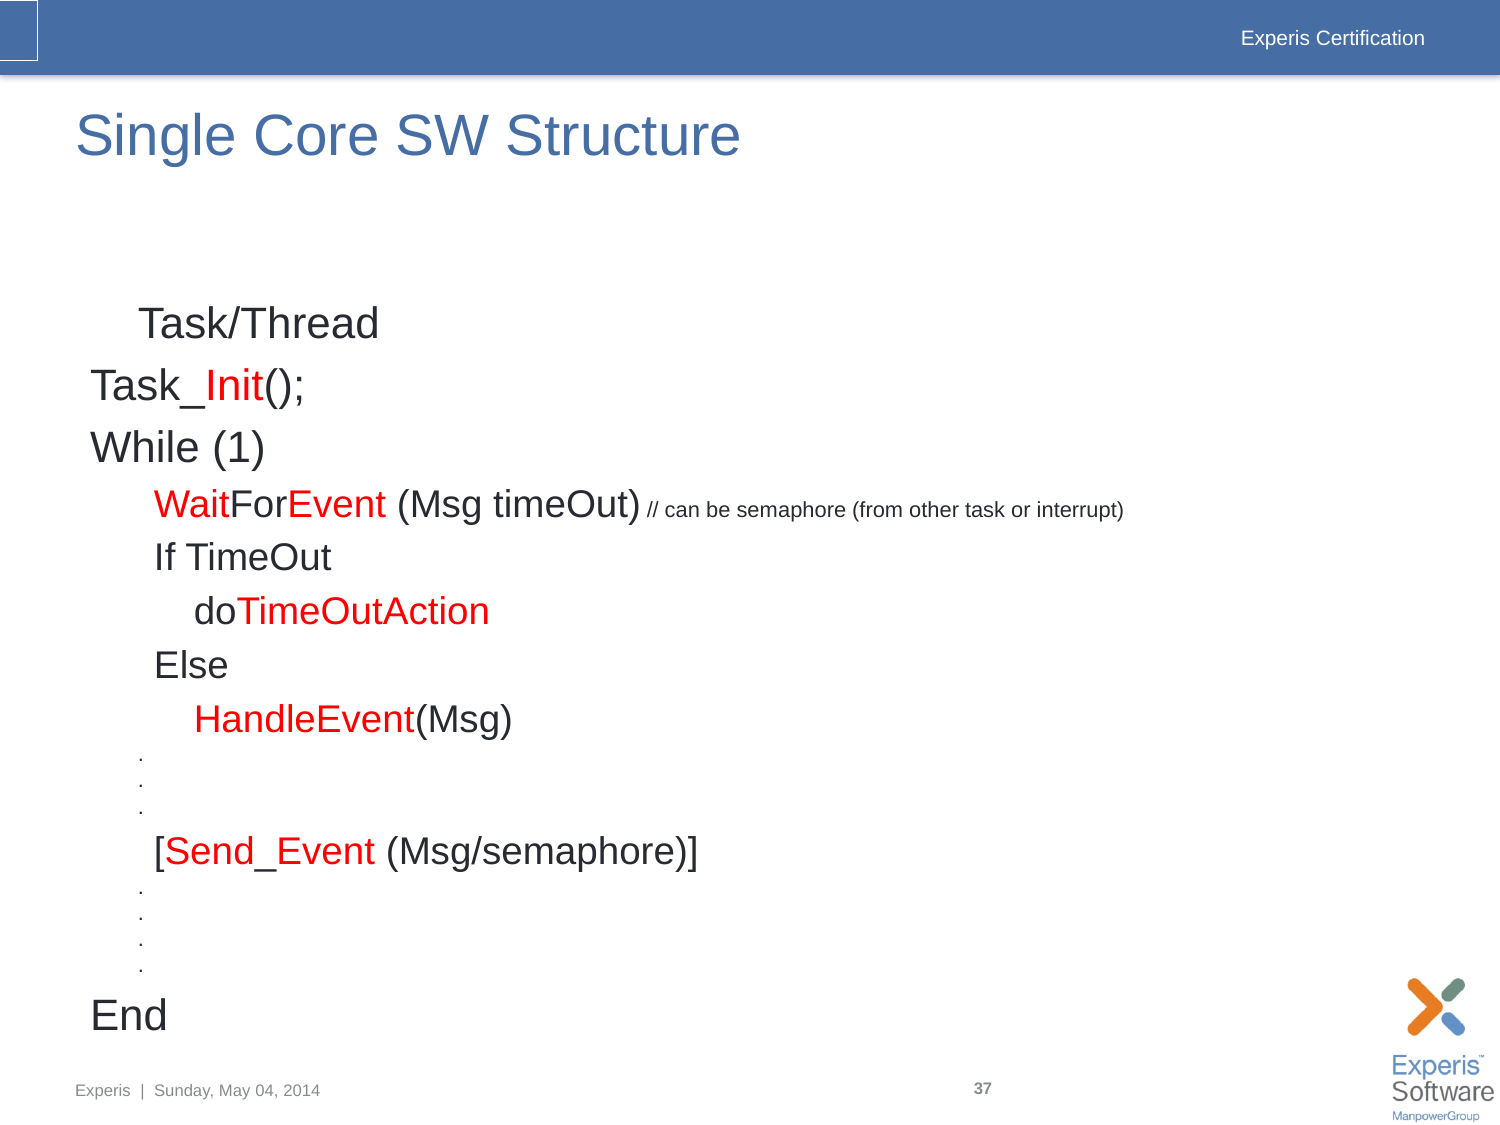

B
# Single Core SW Structure
					Task/Thread
Task_Init();
While (1)
WaitForEvent (Msg timeOut) // can be semaphore (from other task or interrupt)
If TimeOut
	doTimeOutAction
Else
	HandleEvent(Msg)
		.
 		.
 		.
[Send_Event (Msg/semaphore)]
       	.
 		.
 		.
 		.
End